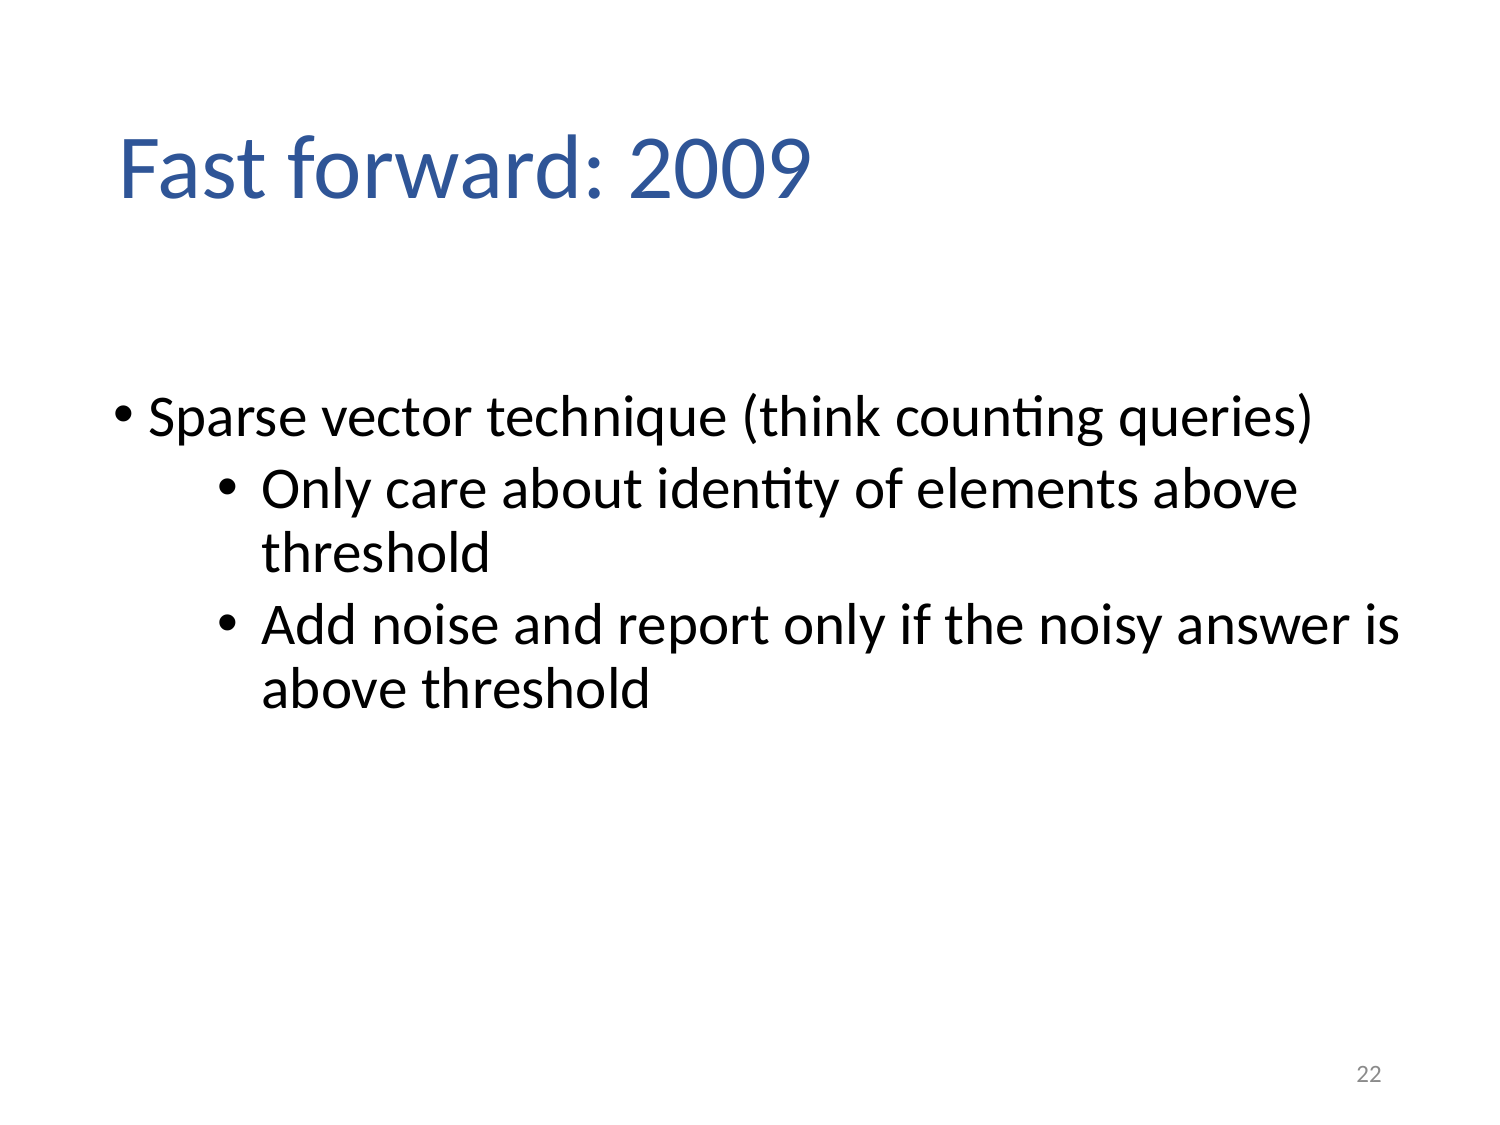

# Fast forward: 2009

Sparse vector technique (think counting queries)
Only care about identity of elements above threshold
Add noise and report only if the noisy answer is above threshold

22